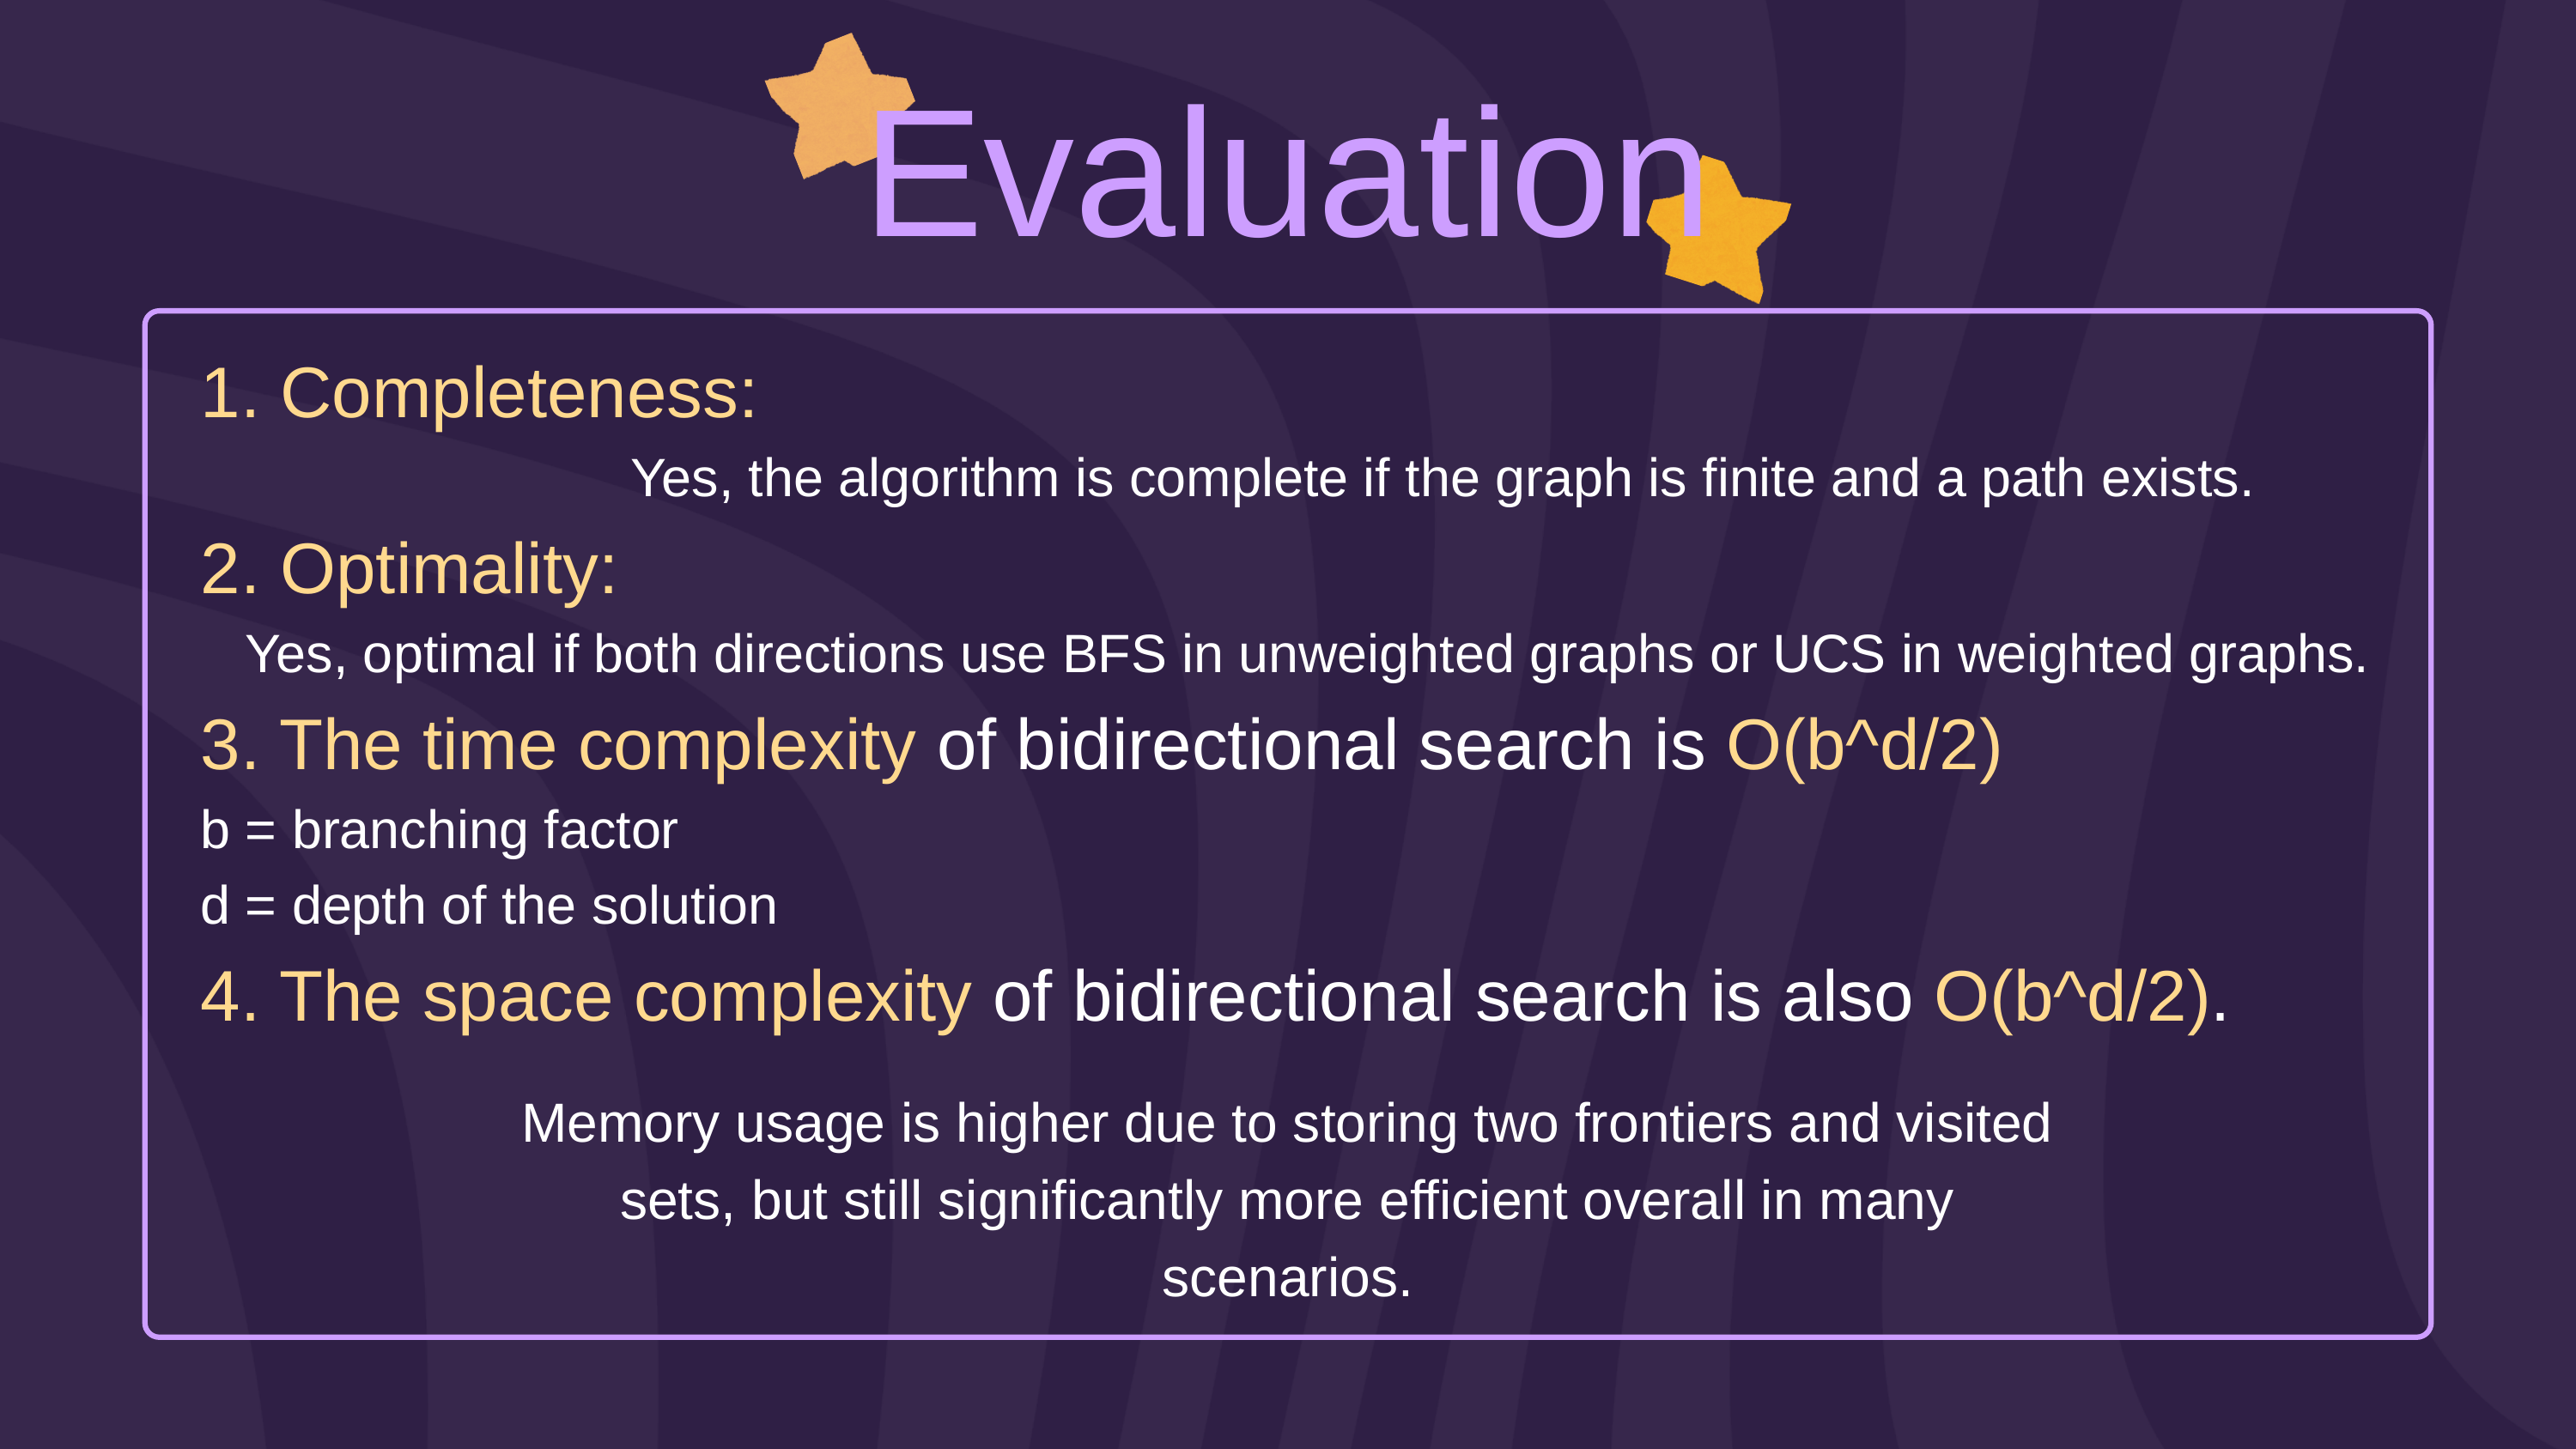

Evaluation

1. Completeness:
                  Yes, the algorithm is complete if the graph is finite and a path exists.
2. Optimality:
Yes, optimal if both directions use BFS in unweighted graphs or UCS in weighted graphs.
3. The time complexity of bidirectional search is O(b^d/2)
b = branching factor
d = depth of the solution
4. The space complexity of bidirectional search is also O(b^d/2).

Memory usage is higher due to storing two frontiers and visited sets, but still significantly more efficient overall in many scenarios.